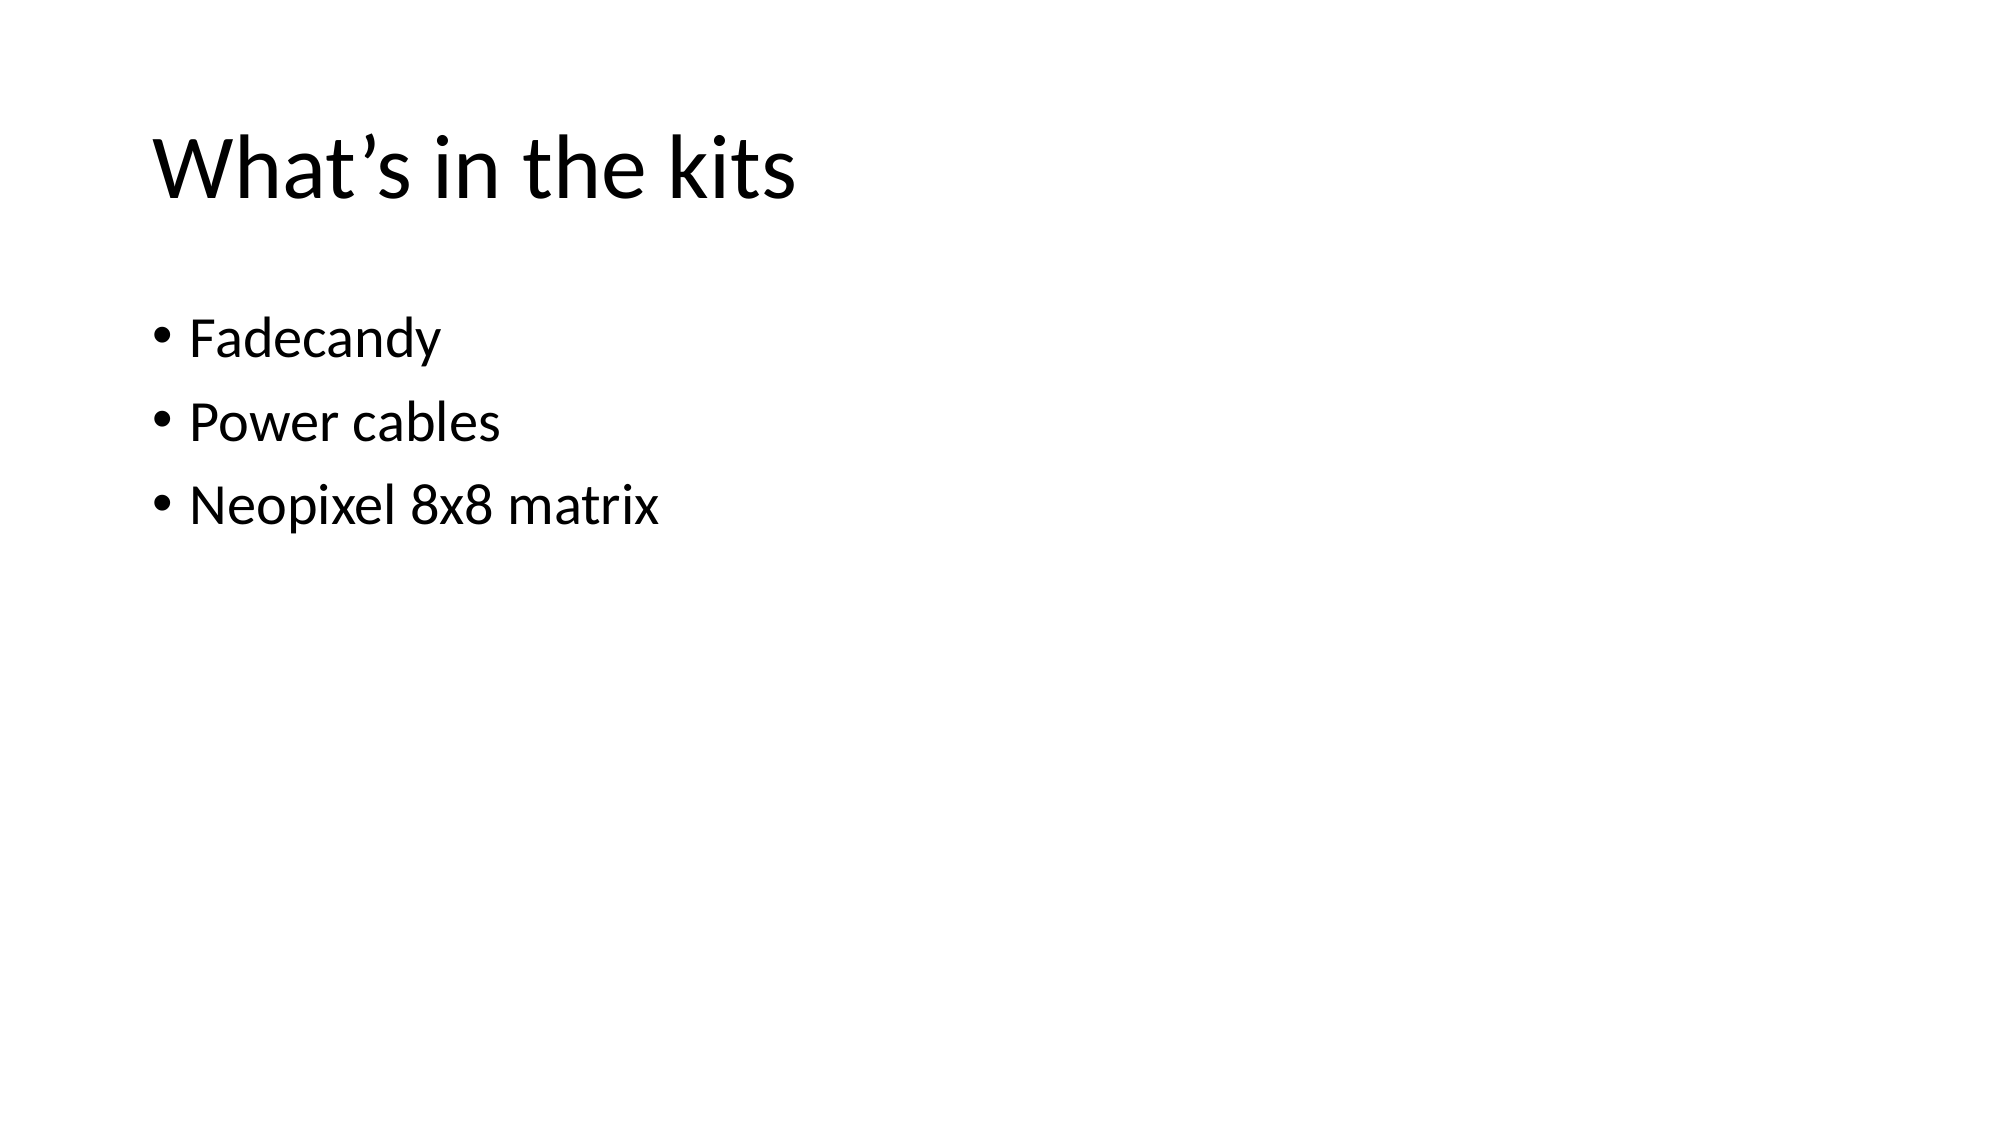

# What’s in the kits
Fadecandy
Power cables
Neopixel 8x8 matrix